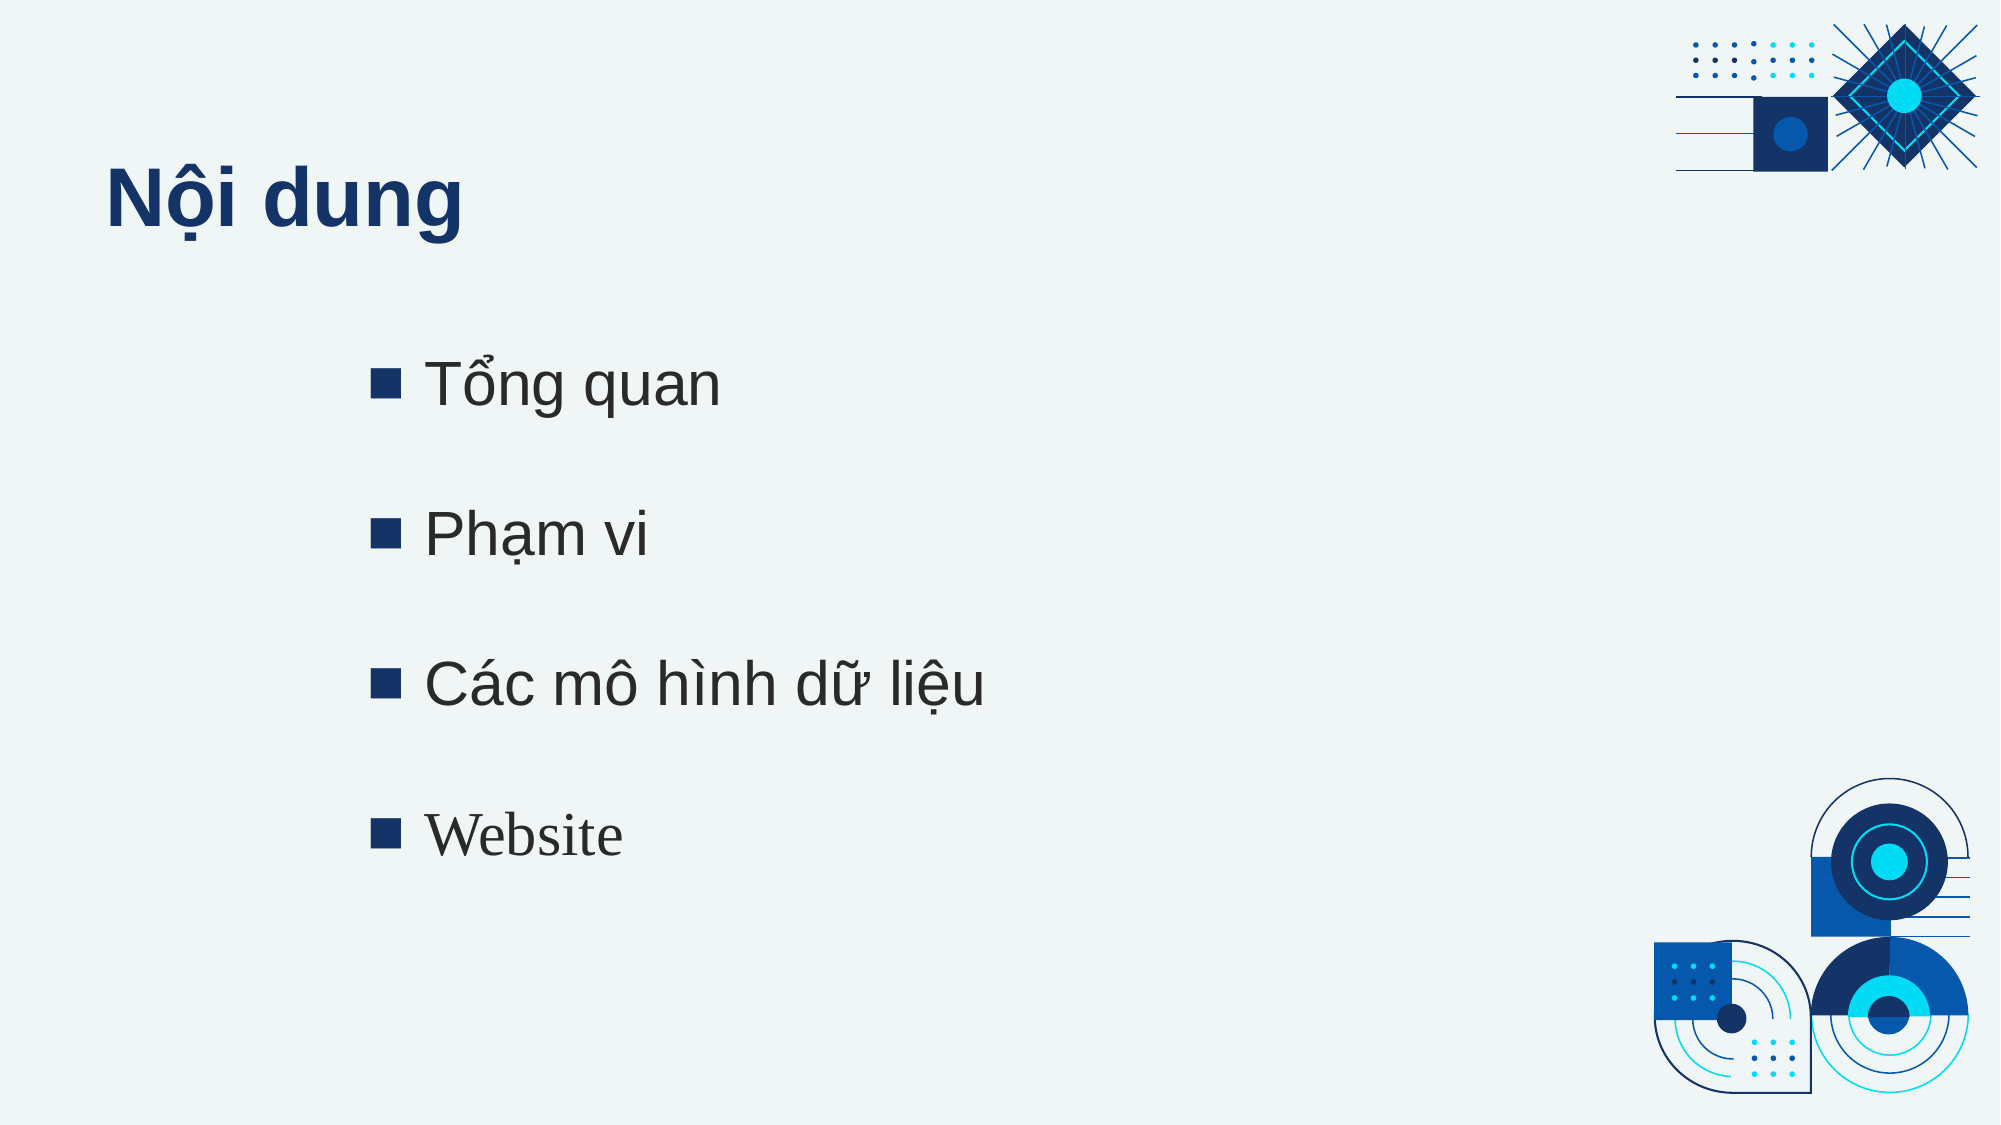

# Nội dung
Tổng quan
Phạm vi
Các mô hình dữ liệu
Website